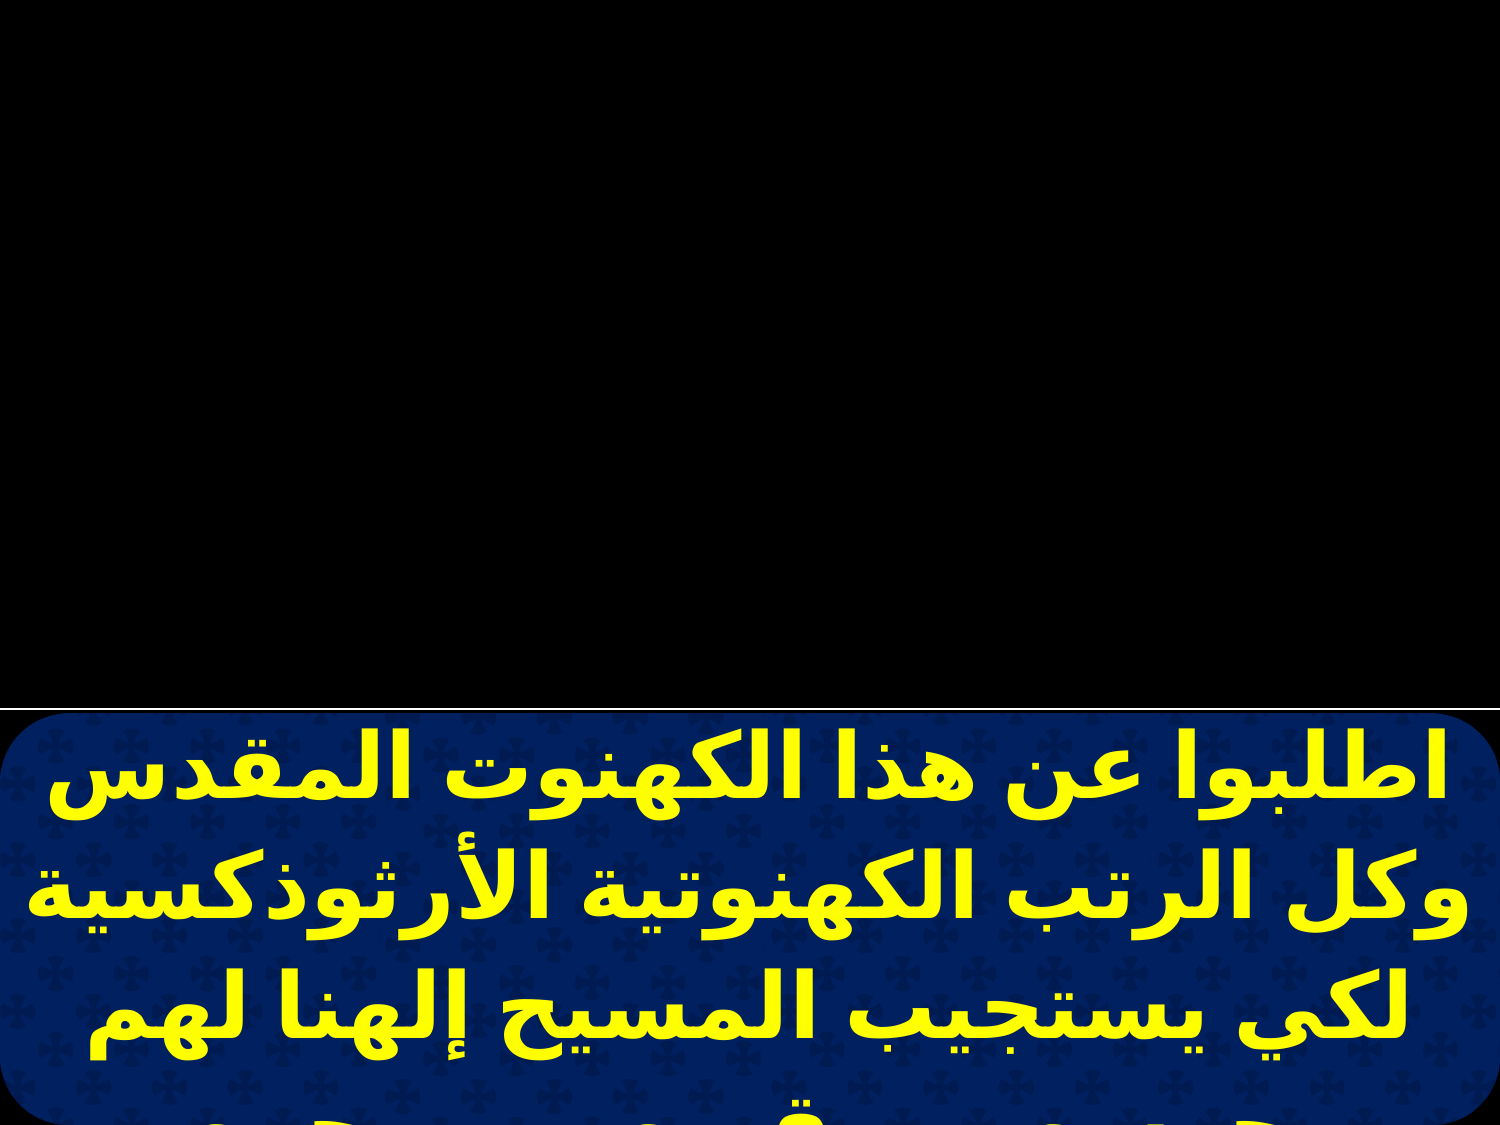

| اطلبوا عن هذا الكهنوت المقدس وكل الرتب الكهنوتية الأرثوذكسية لكي يستجيب المسيح إلهنا لهم ويحرسهم ويقويهم ويرحمهم ويغفر لنا خطايانا |
| --- |